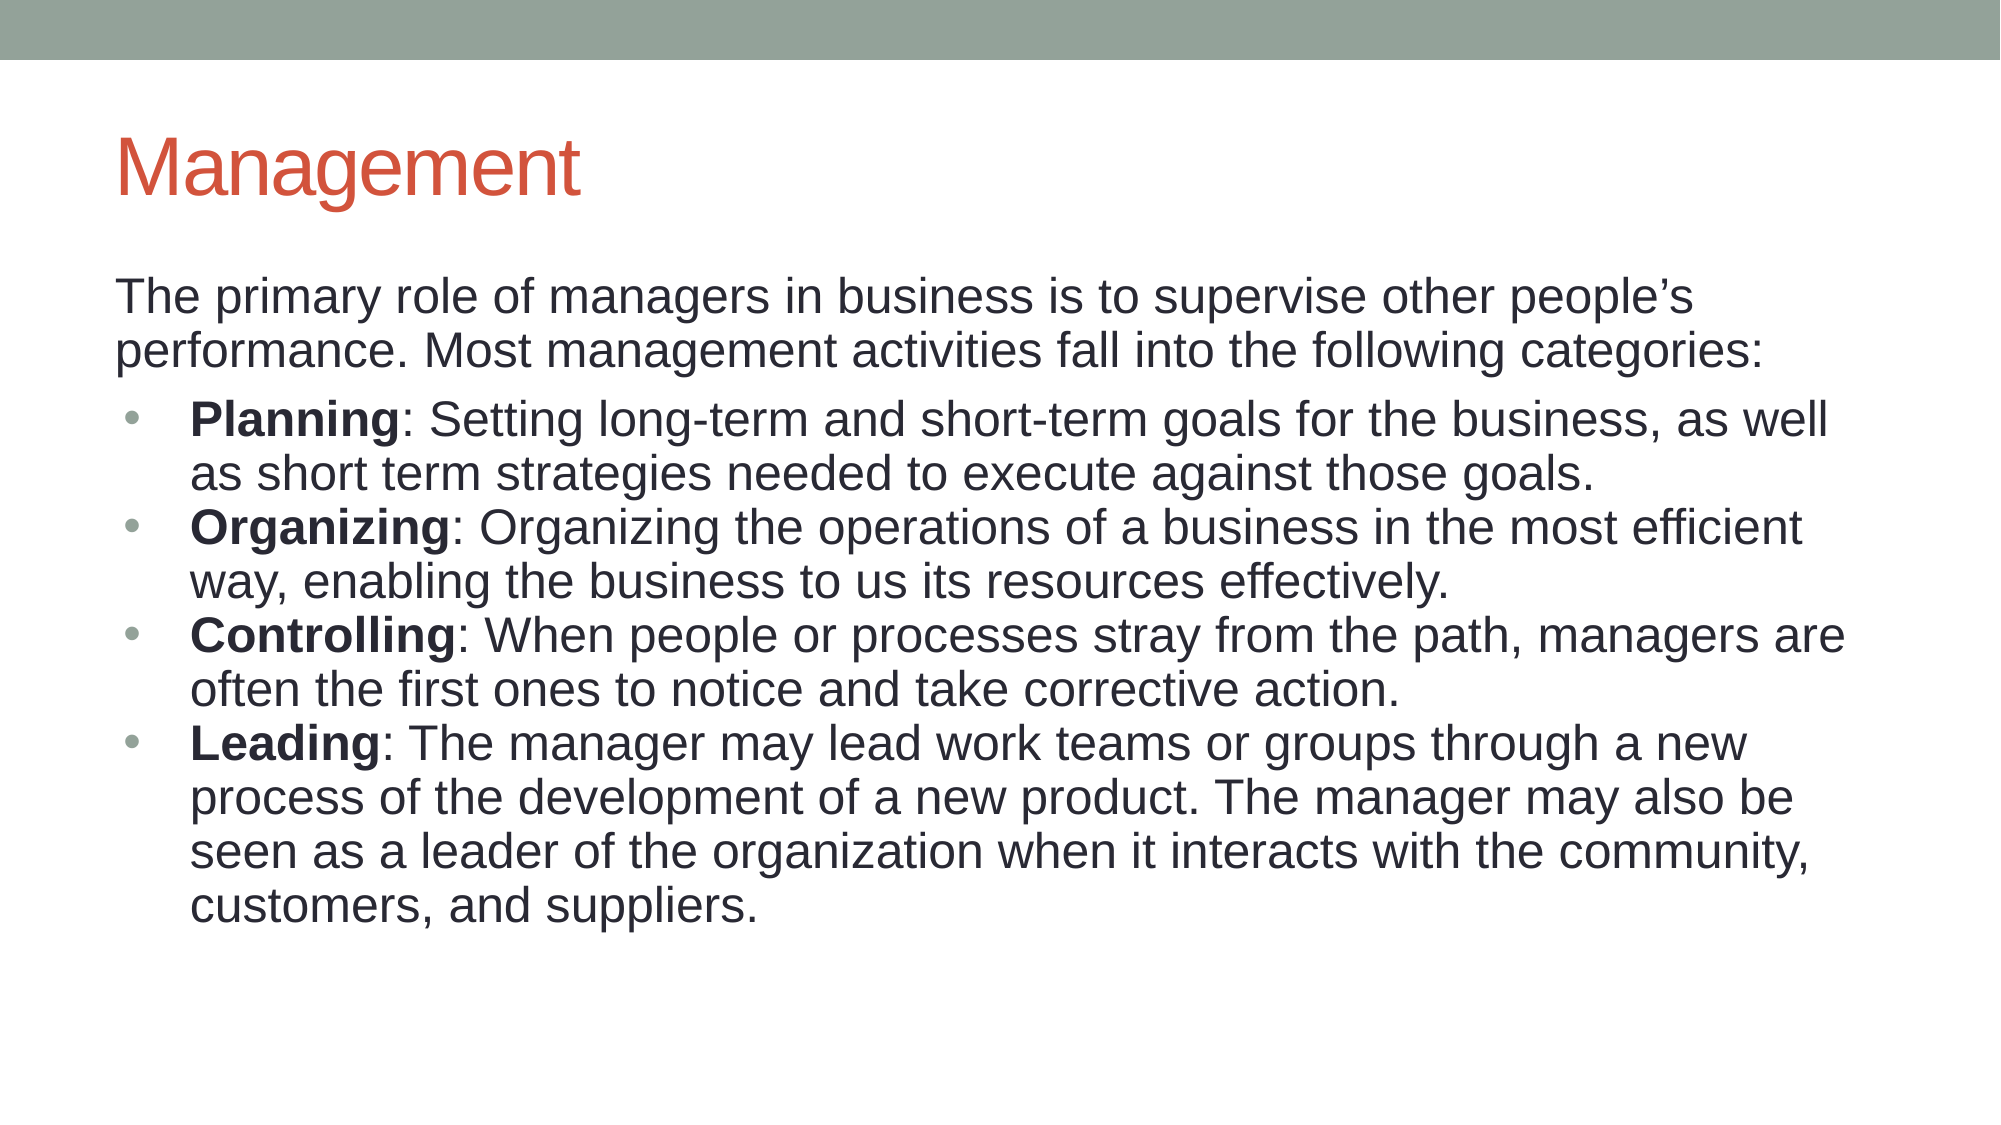

# Management
The primary role of managers in business is to supervise other people’s performance. Most management activities fall into the following categories:
Planning: Setting long-term and short-term goals for the business, as well as short term strategies needed to execute against those goals.
Organizing: Organizing the operations of a business in the most efficient way, enabling the business to us its resources effectively.
Controlling: When people or processes stray from the path, managers are often the first ones to notice and take corrective action.
Leading: The manager may lead work teams or groups through a new process of the development of a new product. The manager may also be seen as a leader of the organization when it interacts with the community, customers, and suppliers.